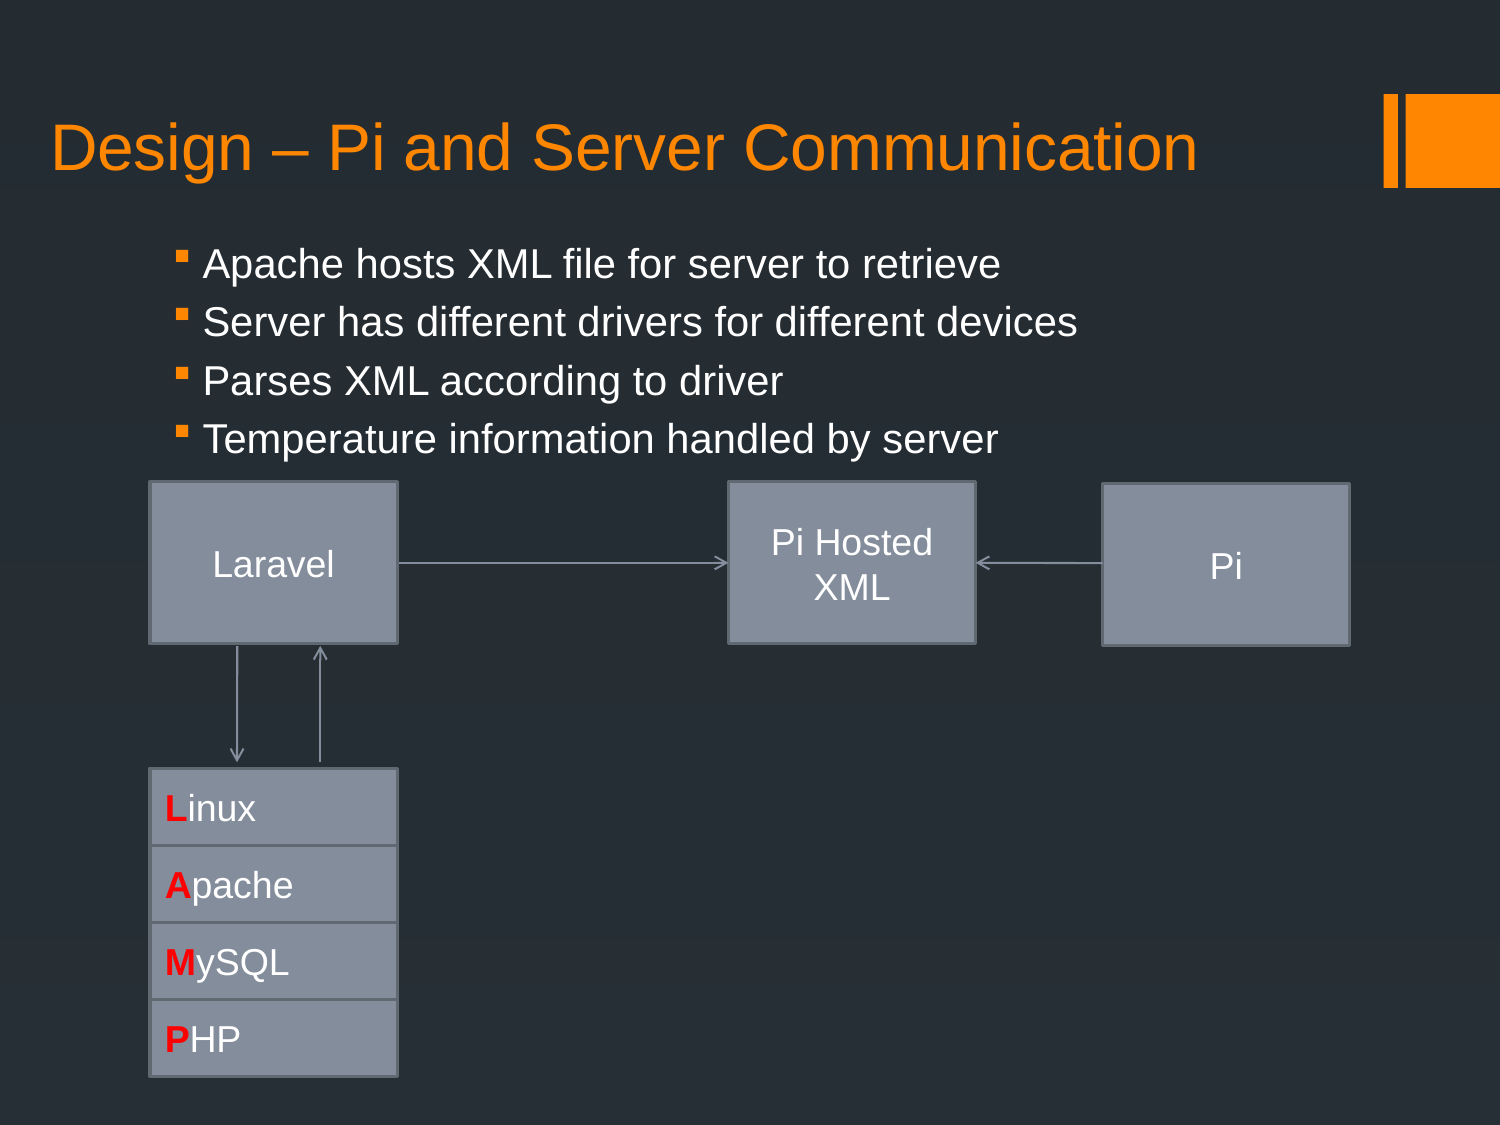

# Design – Pi and Server Communication
Apache hosts XML file for server to retrieve
Server has different drivers for different devices
Parses XML according to driver
Temperature information handled by server
Laravel
Pi Hosted XML
Pi
Linux
Apache
MySQL
PHP